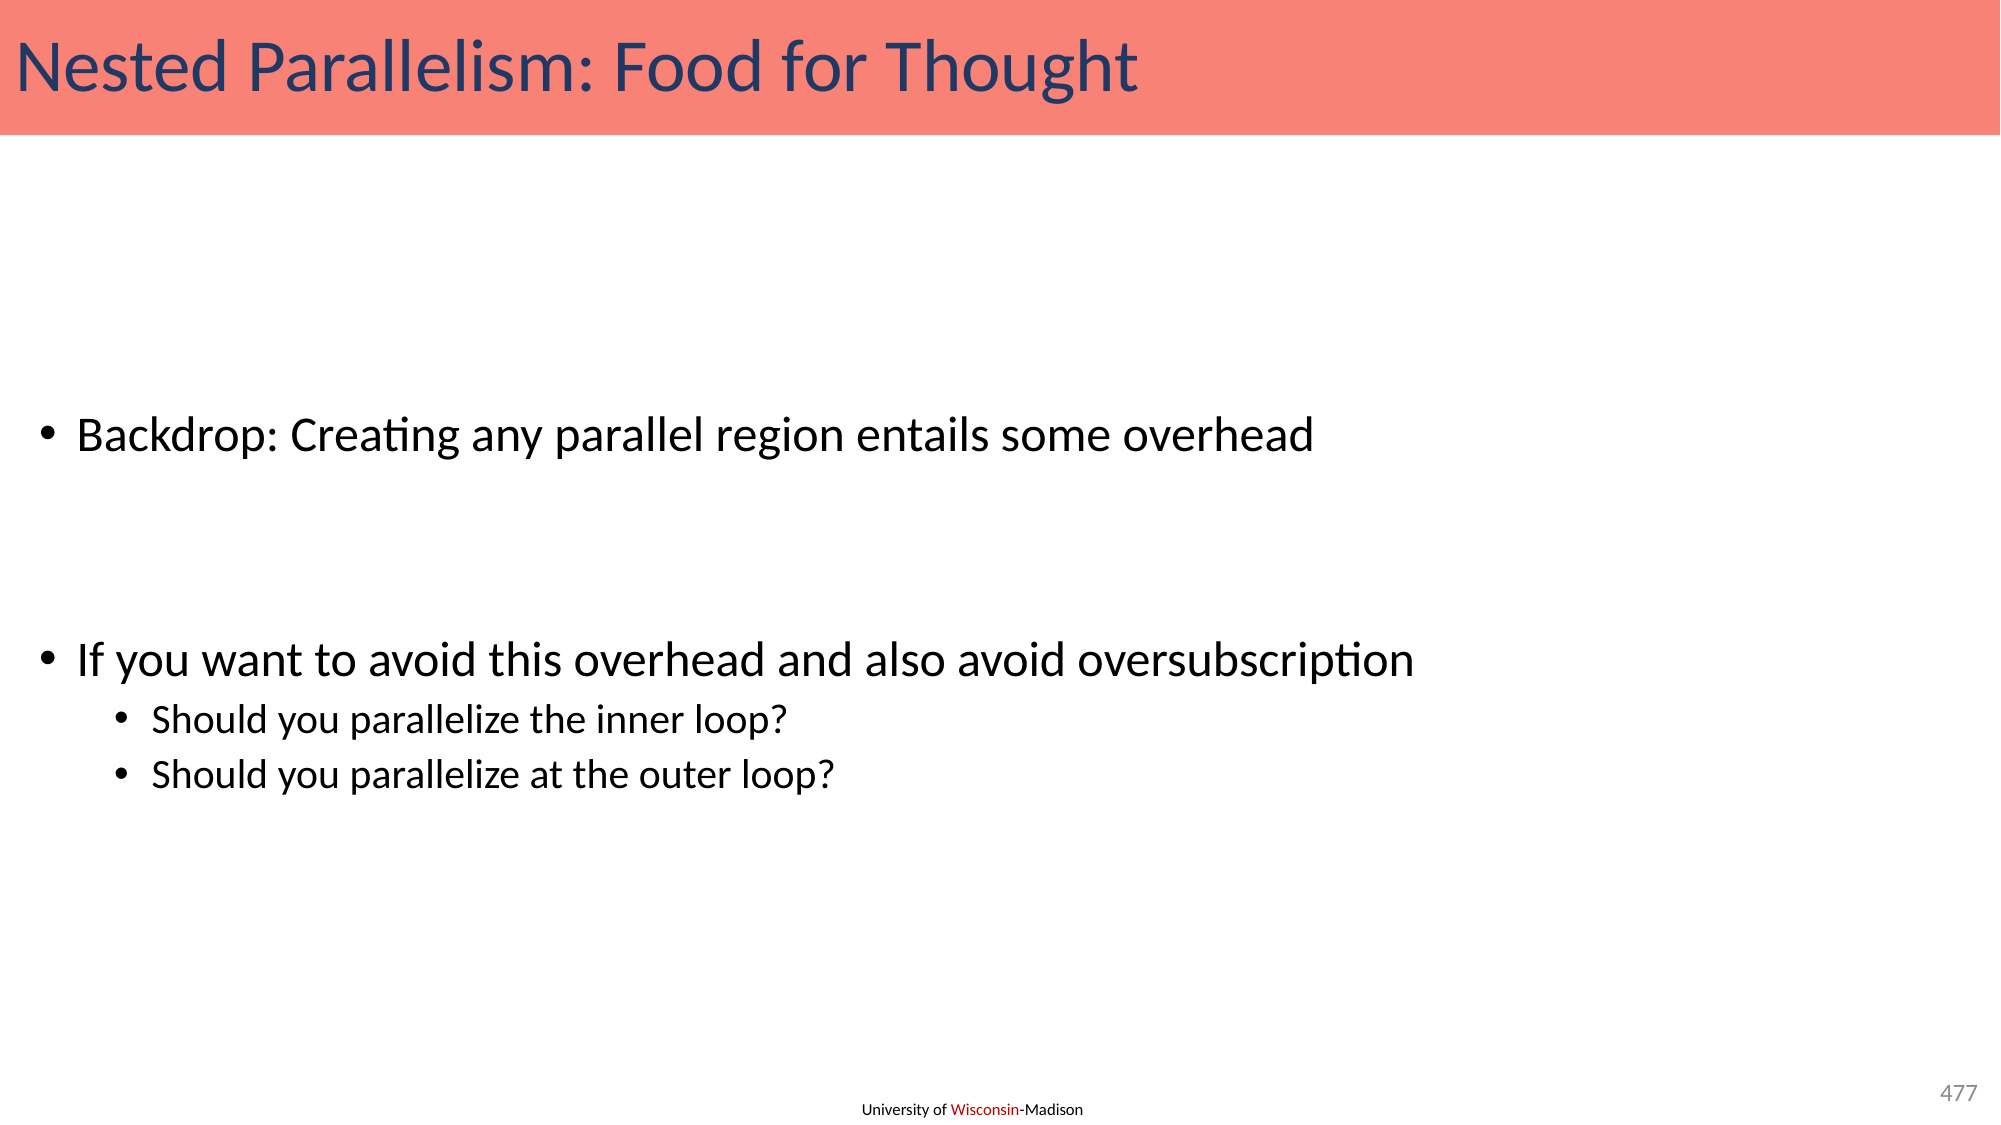

# Nested Parallelism: Food for Thought

Backdrop: Creating any parallel region entails some overhead

If you want to avoid this overhead and also avoid oversubscription
Should you parallelize the inner loop?
Should you parallelize at the outer loop?

477